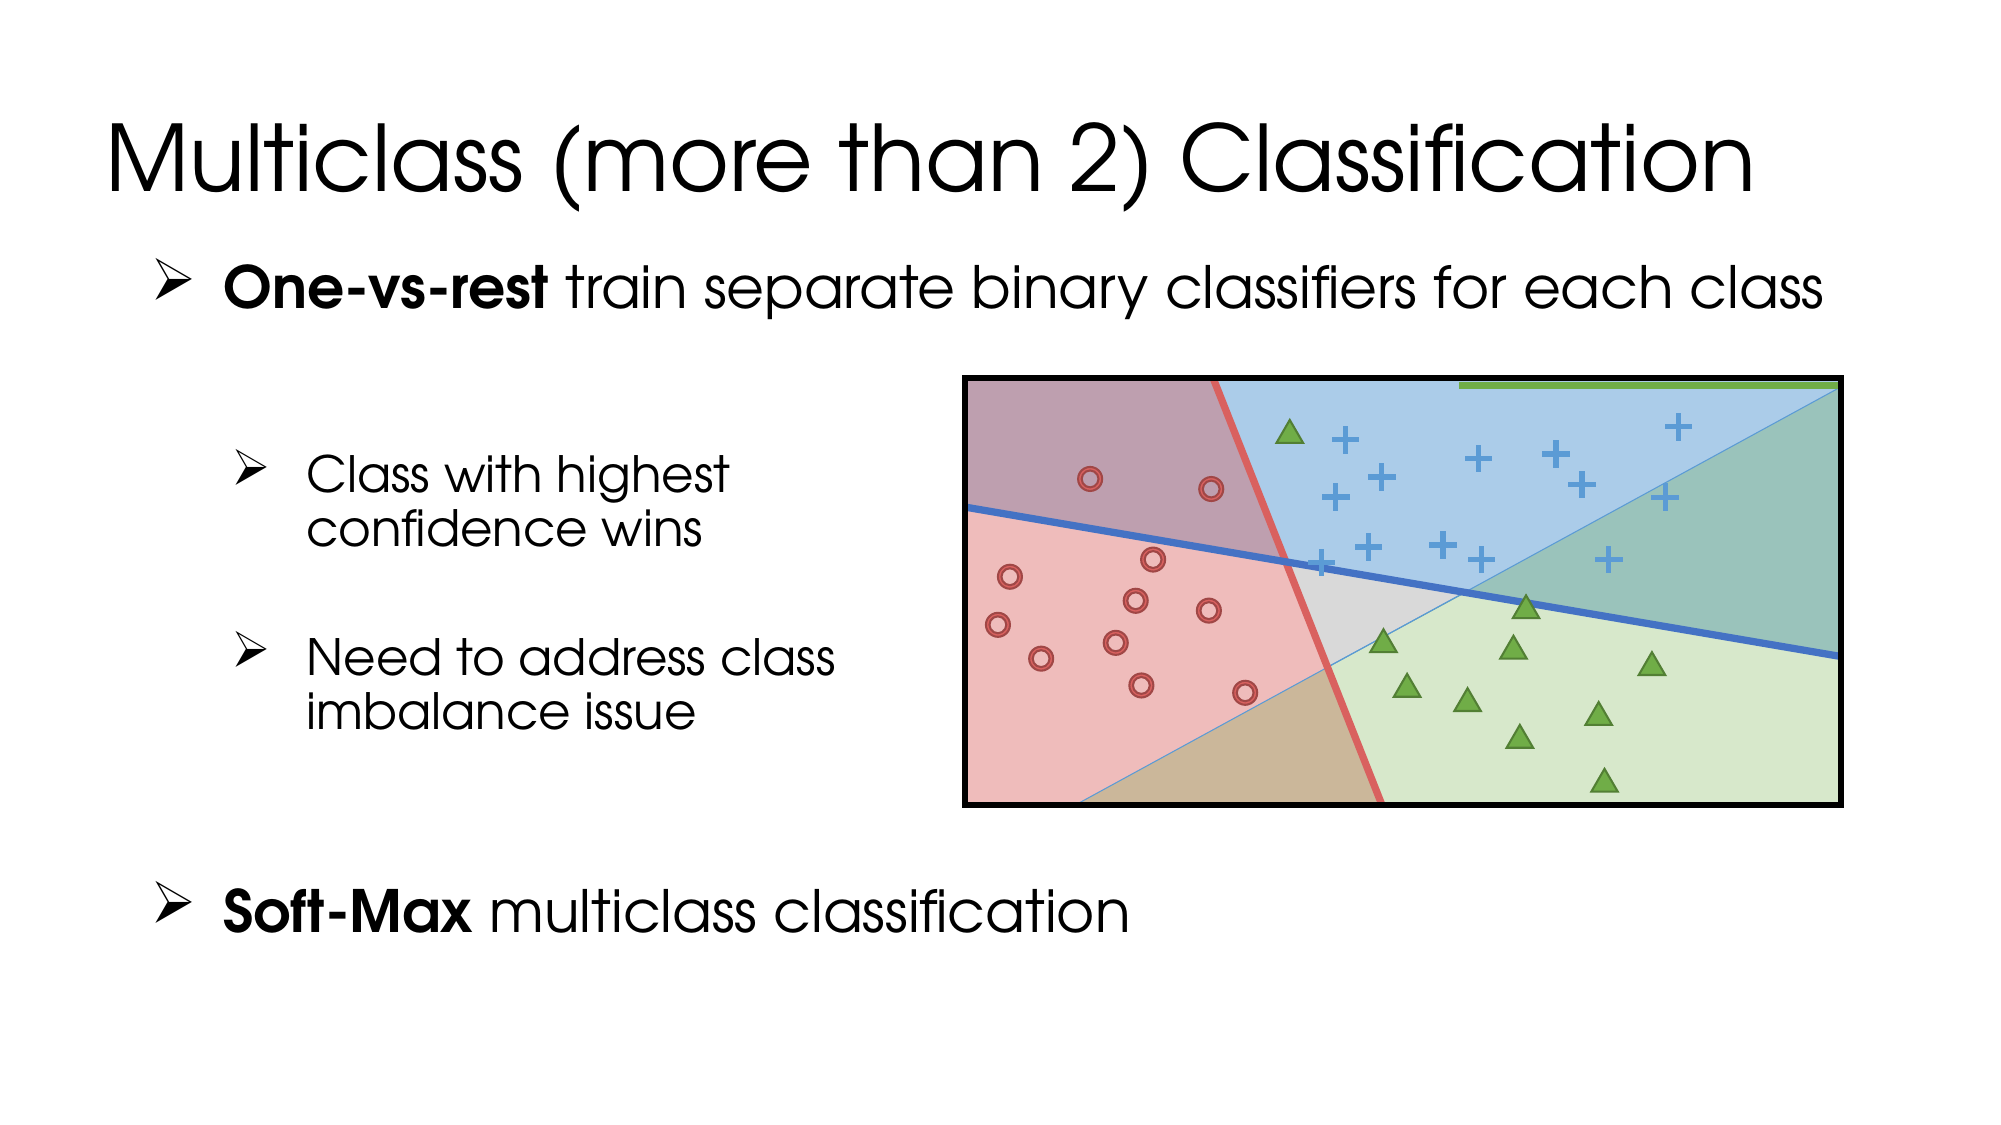

# Multiclass (more than 2) Classification
One-vs-rest train separate binary classifiers for each class

Class with highest confidence wins

Need to address class imbalance issue
Soft-Max multiclass classification